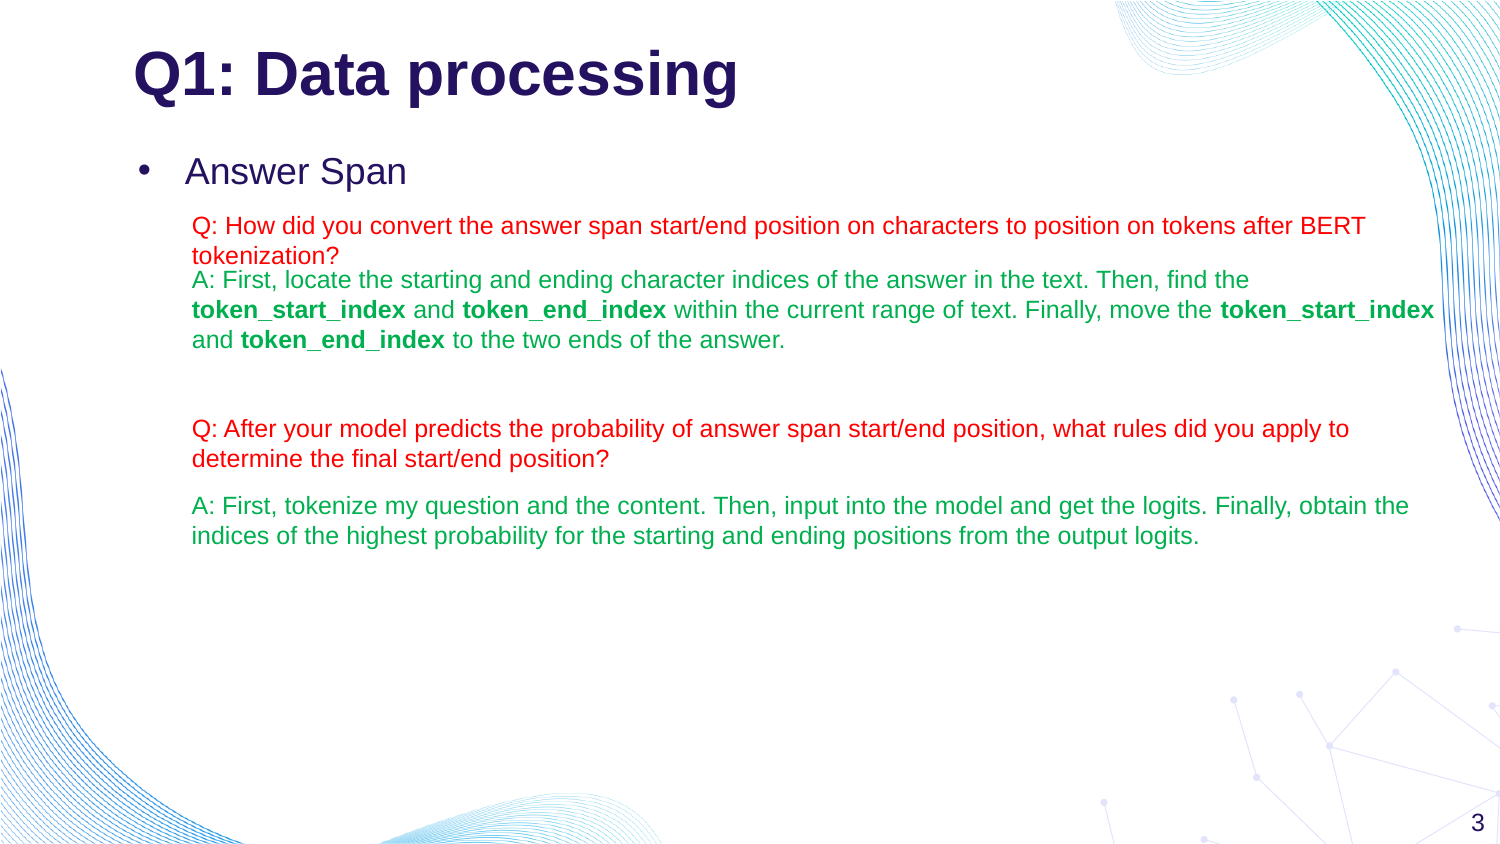

# Q1: Data processing
Answer Span
Q: How did you convert the answer span start/end position on characters to position on tokens after BERT tokenization?
A: First, locate the starting and ending character indices of the answer in the text. Then, find the token_start_index and token_end_index within the current range of text. Finally, move the token_start_index and token_end_index to the two ends of the answer.
Q: After your model predicts the probability of answer span start/end position, what rules did you apply to determine the final start/end position?
A: First, tokenize my question and the content. Then, input into the model and get the logits. Finally, obtain the indices of the highest probability for the starting and ending positions from the output logits.